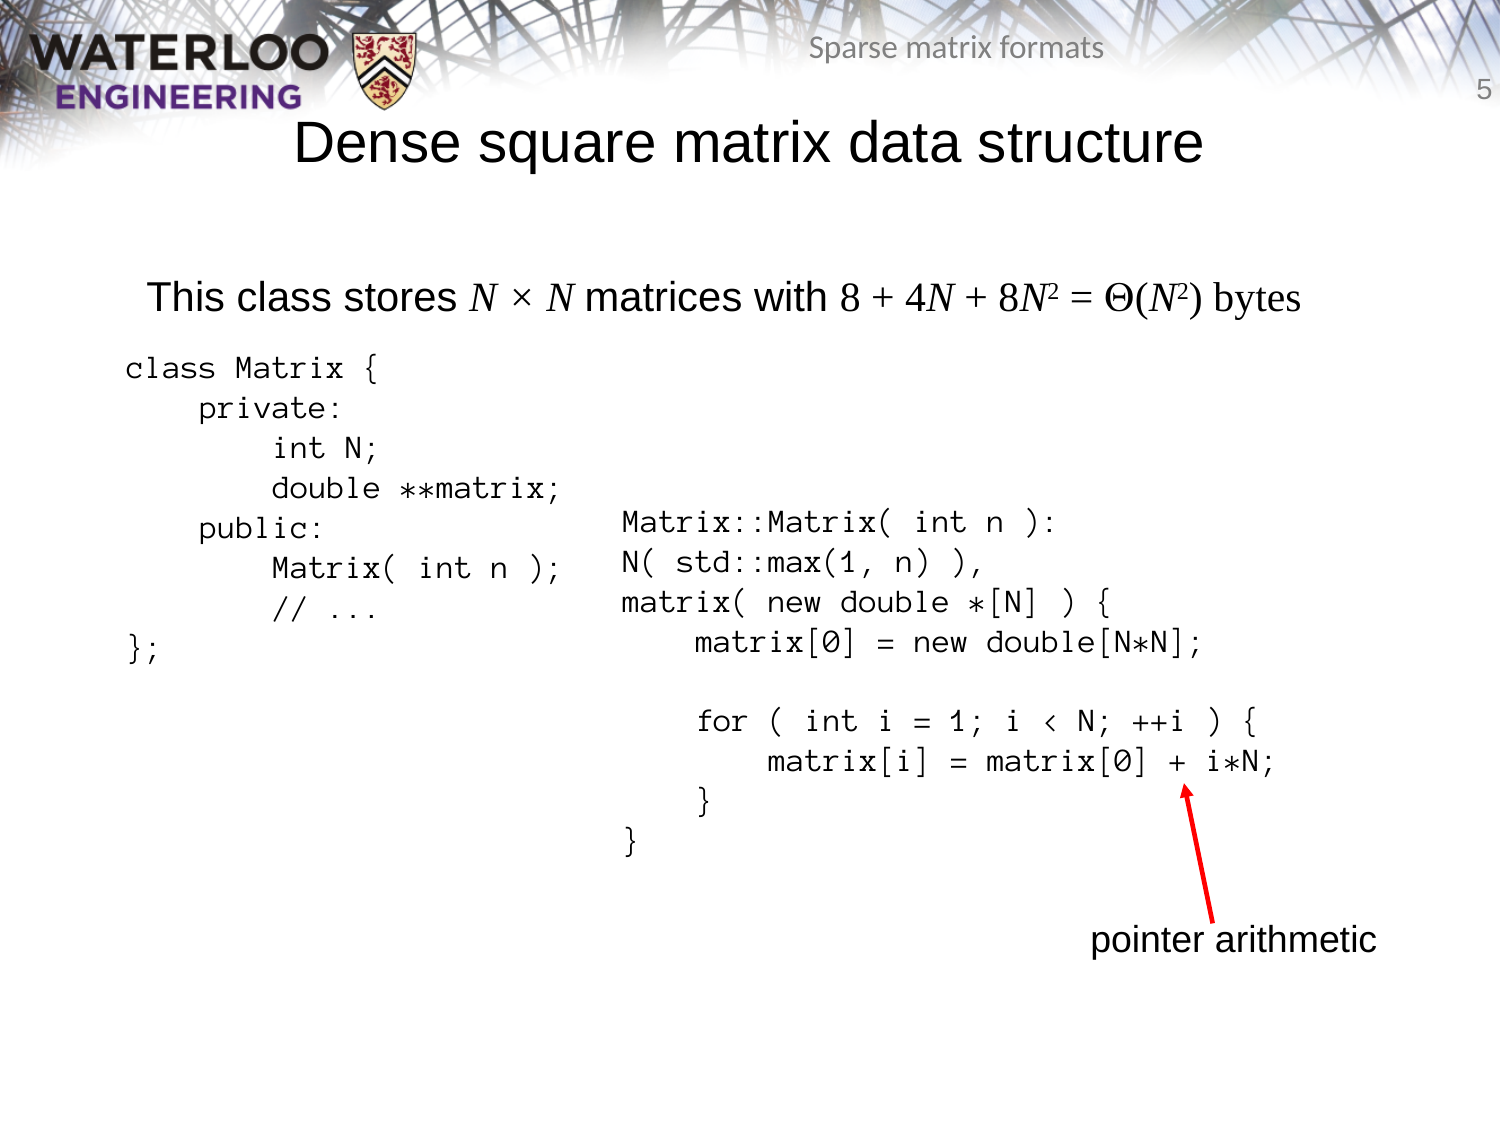

# Dense square matrix data structure
	This class stores N × N matrices with 8 + 4N + 8N2 = Θ(N2) bytes

class Matrix {
    private:
        int N;
        double **matrix;
    public:
        Matrix( int n );
        // ...
};
Matrix::Matrix( int n ):
N( std::max(1, n) ),
matrix( new double *[N] ) {
    matrix[0] = new double[N*N];

    for ( int i = 1; i < N; ++i ) {
        matrix[i] = matrix[0] + i*N;
    }
}
pointer arithmetic